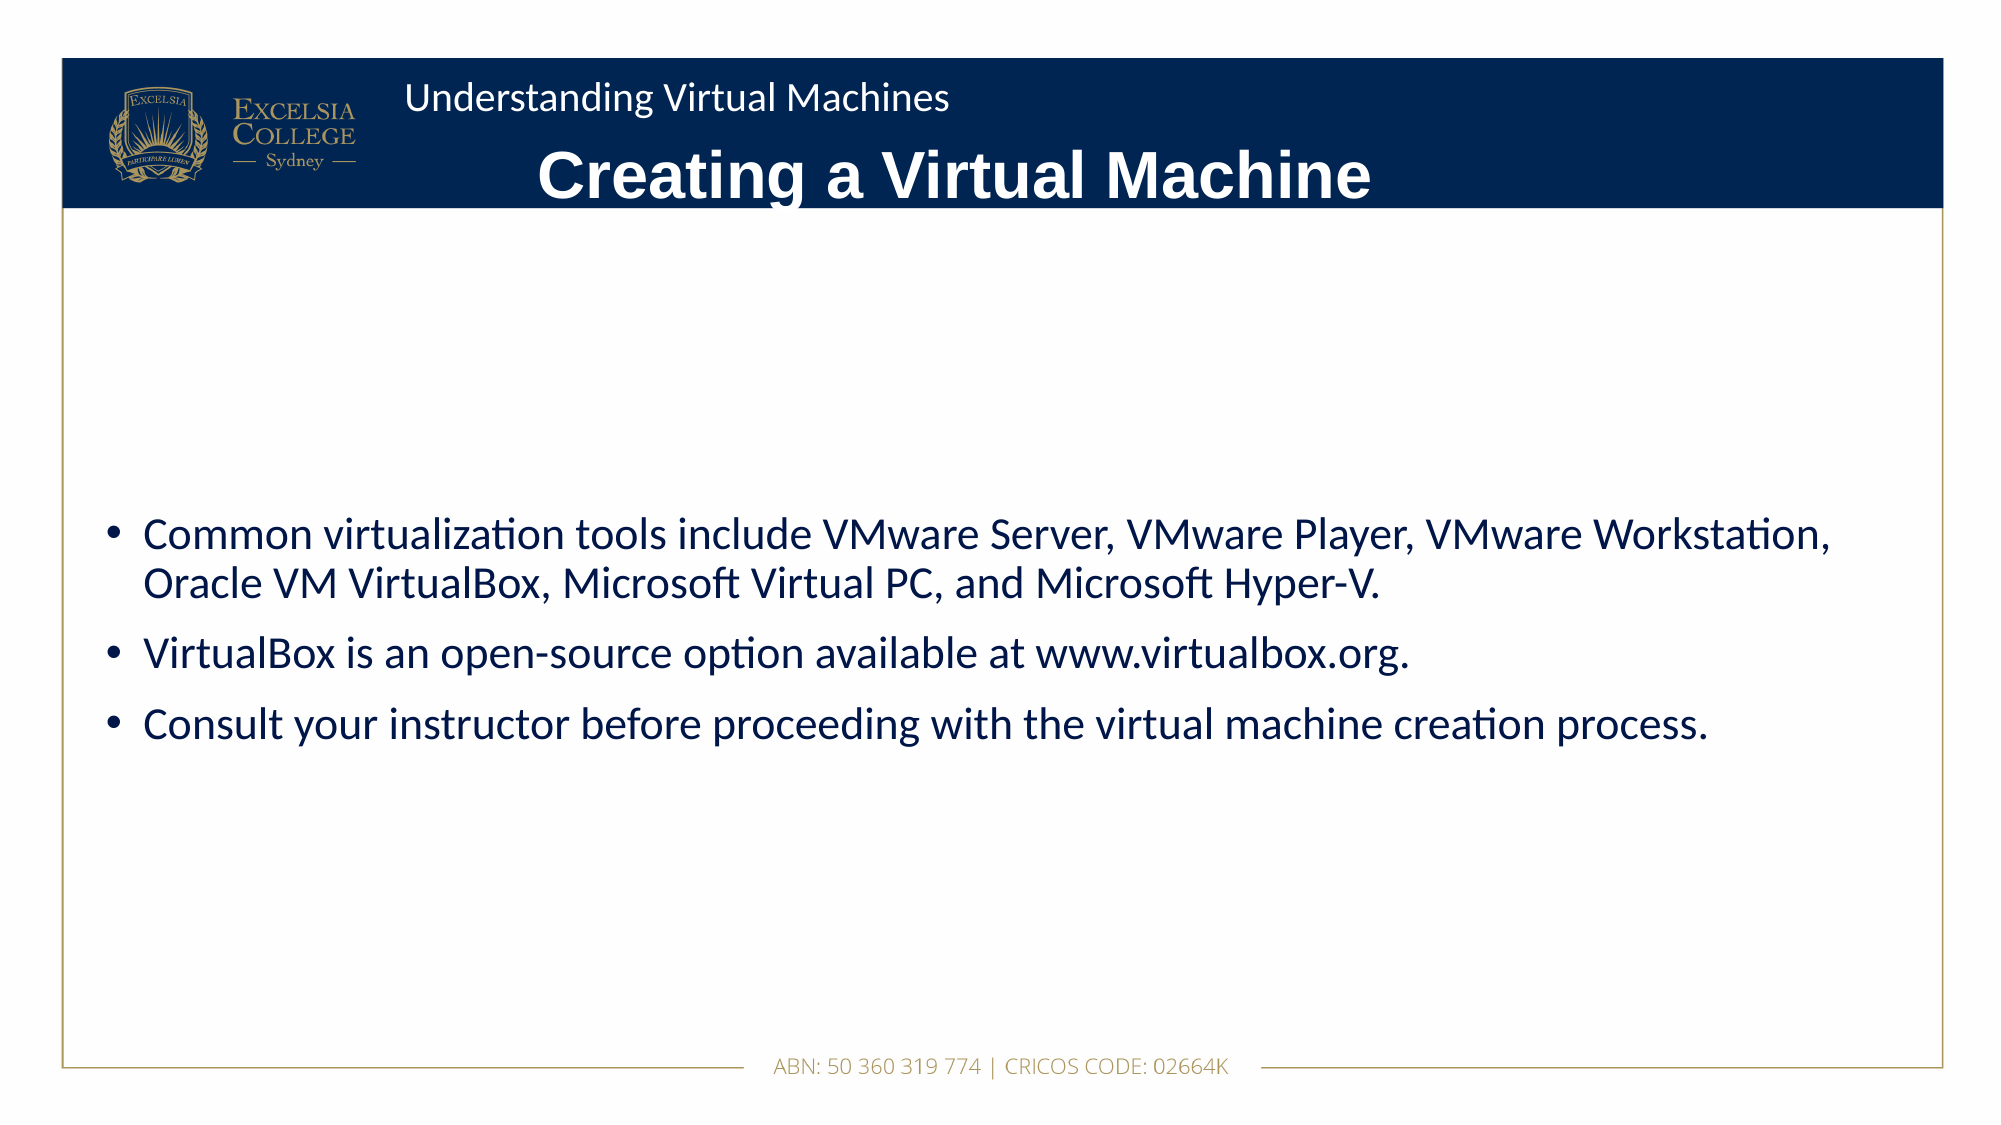

# Understanding Virtual Machines
Creating a Virtual Machine
Common virtualization tools include VMware Server, VMware Player, VMware Workstation, Oracle VM VirtualBox, Microsoft Virtual PC, and Microsoft Hyper-V.
VirtualBox is an open-source option available at www.virtualbox.org.
Consult your instructor before proceeding with the virtual machine creation process.